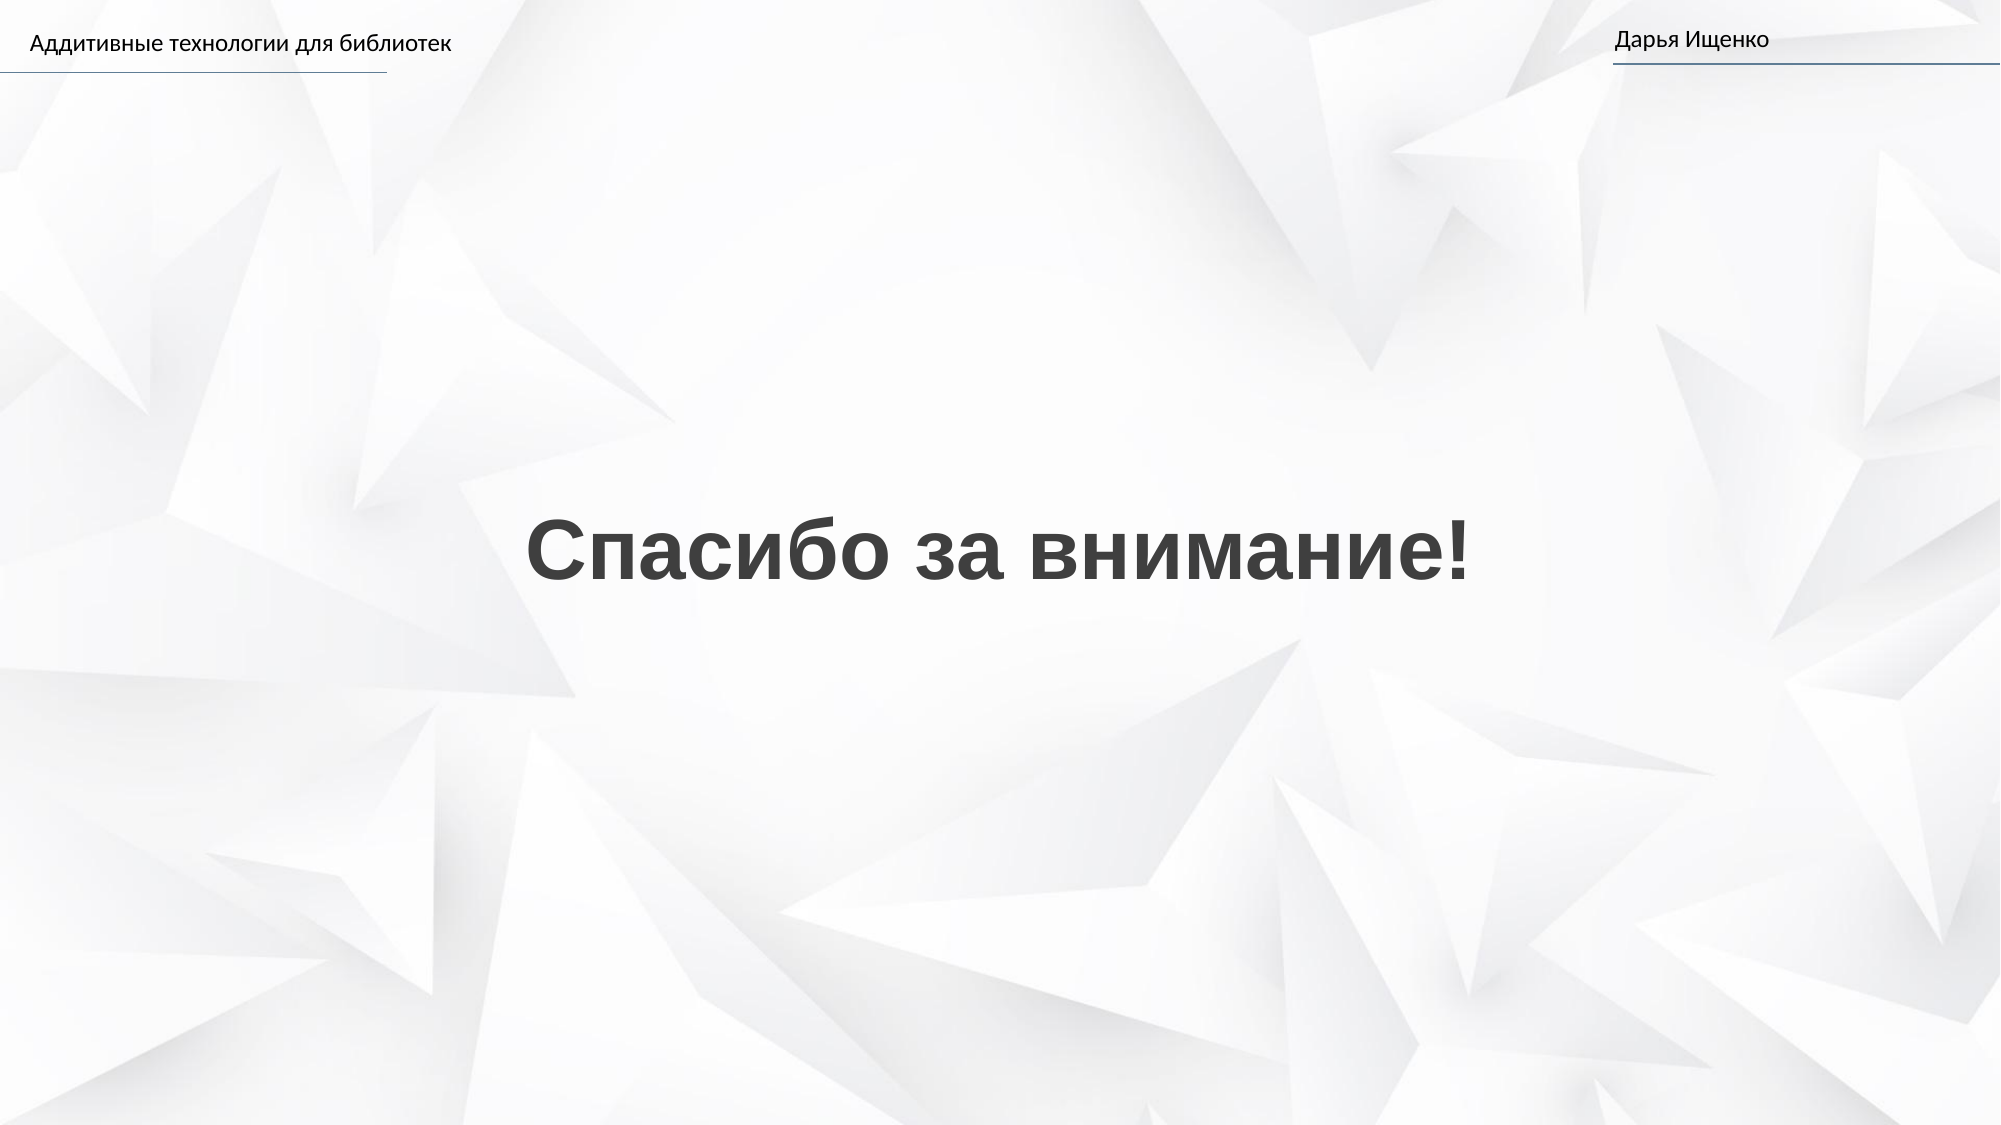

Дарья Ищенко

Аддитивные технологии для библиотек

Спасибо за внимание!